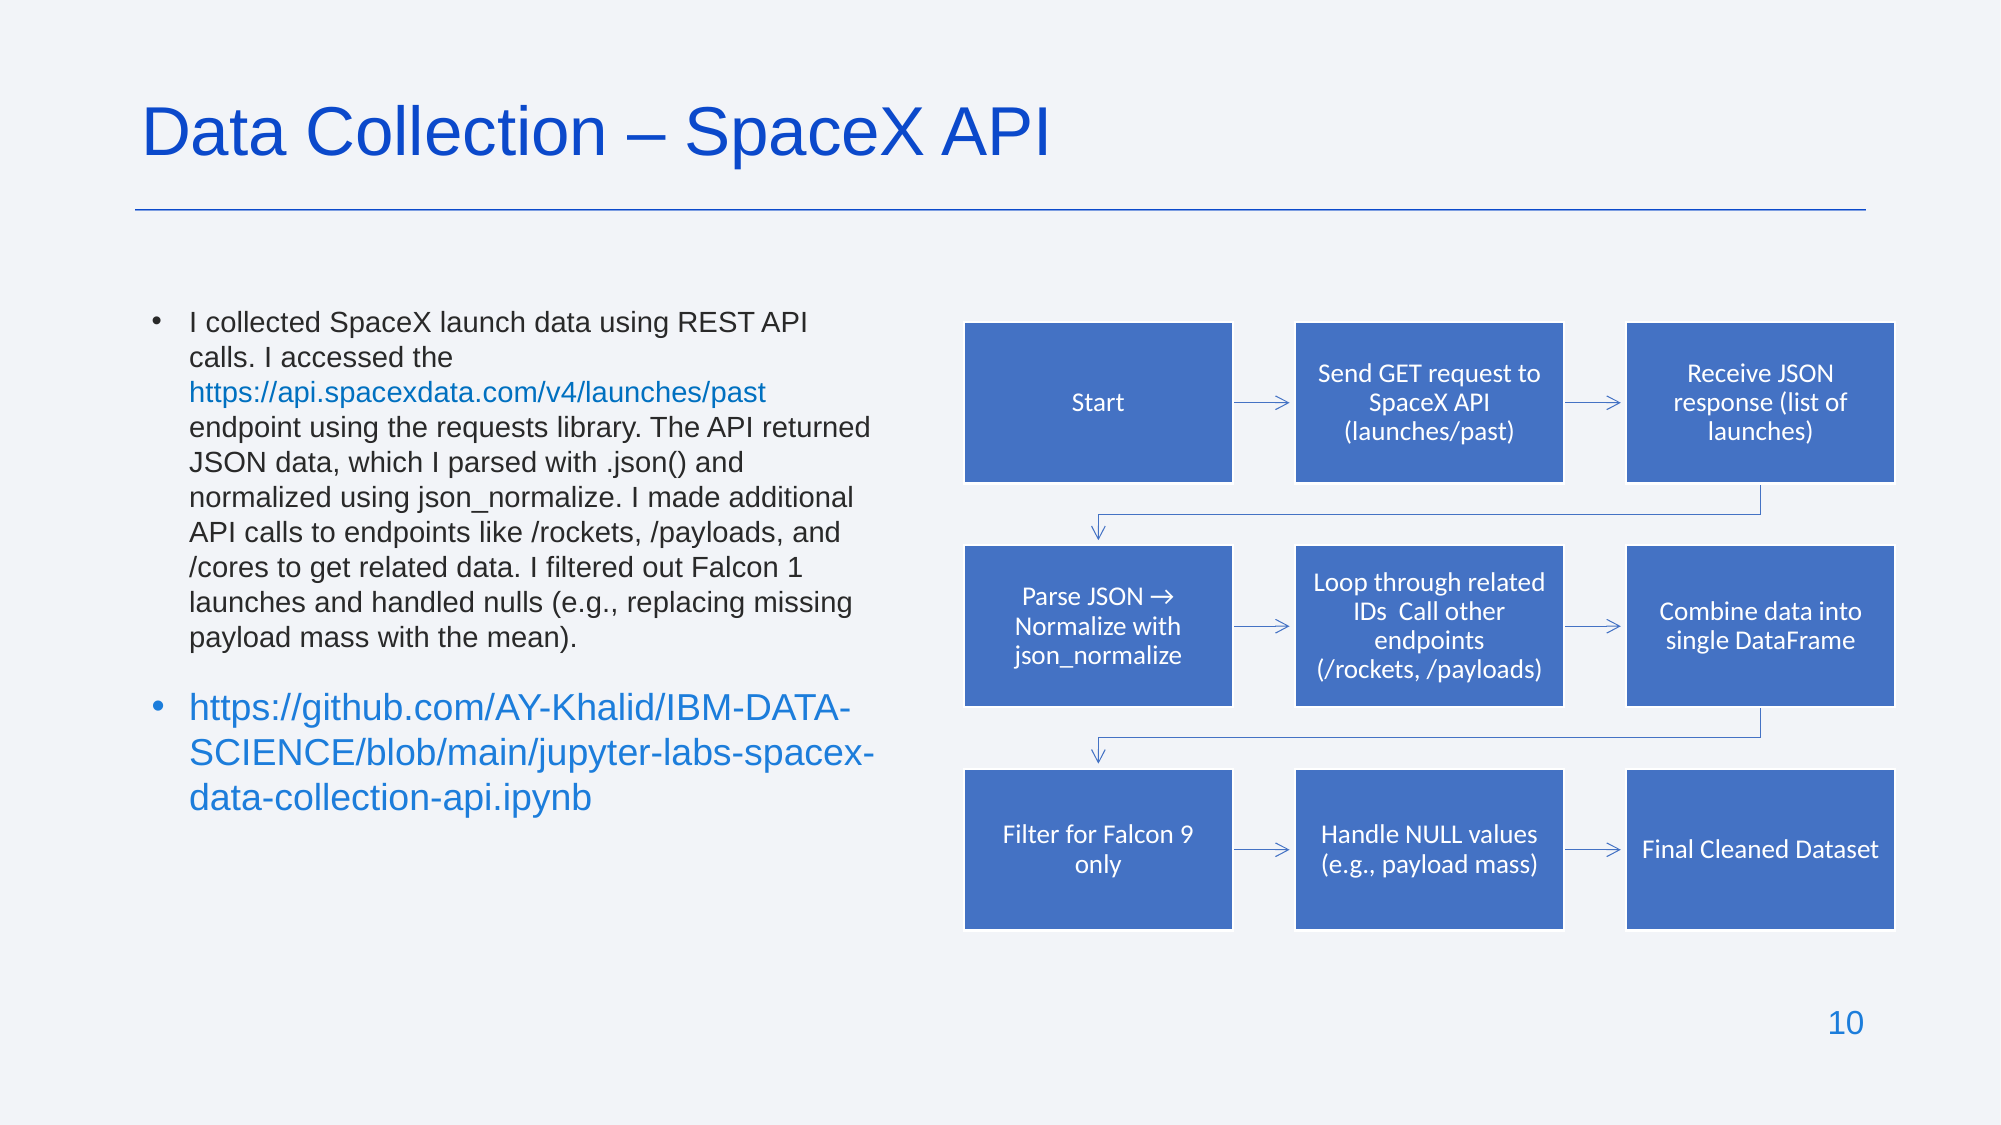

Data Collection – SpaceX API
I collected SpaceX launch data using REST API calls. I accessed the https://api.spacexdata.com/v4/launches/past endpoint using the requests library. The API returned JSON data, which I parsed with .json() and normalized using json_normalize. I made additional API calls to endpoints like /rockets, /payloads, and /cores to get related data. I filtered out Falcon 1 launches and handled nulls (e.g., replacing missing payload mass with the mean).
https://github.com/AY-Khalid/IBM-DATA-SCIENCE/blob/main/jupyter-labs-spacex-data-collection-api.ipynb

Start

Send GET request to SpaceX API (launches/past)

Receive JSON response (list of launches)

Parse JSON → Normalize with json_normalize

Loop through related IDs  Call other endpoints (/rockets, /payloads)

Combine data into single DataFrame

Filter for Falcon 9 only

Handle NULL values (e.g., payload mass)
Final Cleaned Dataset
10